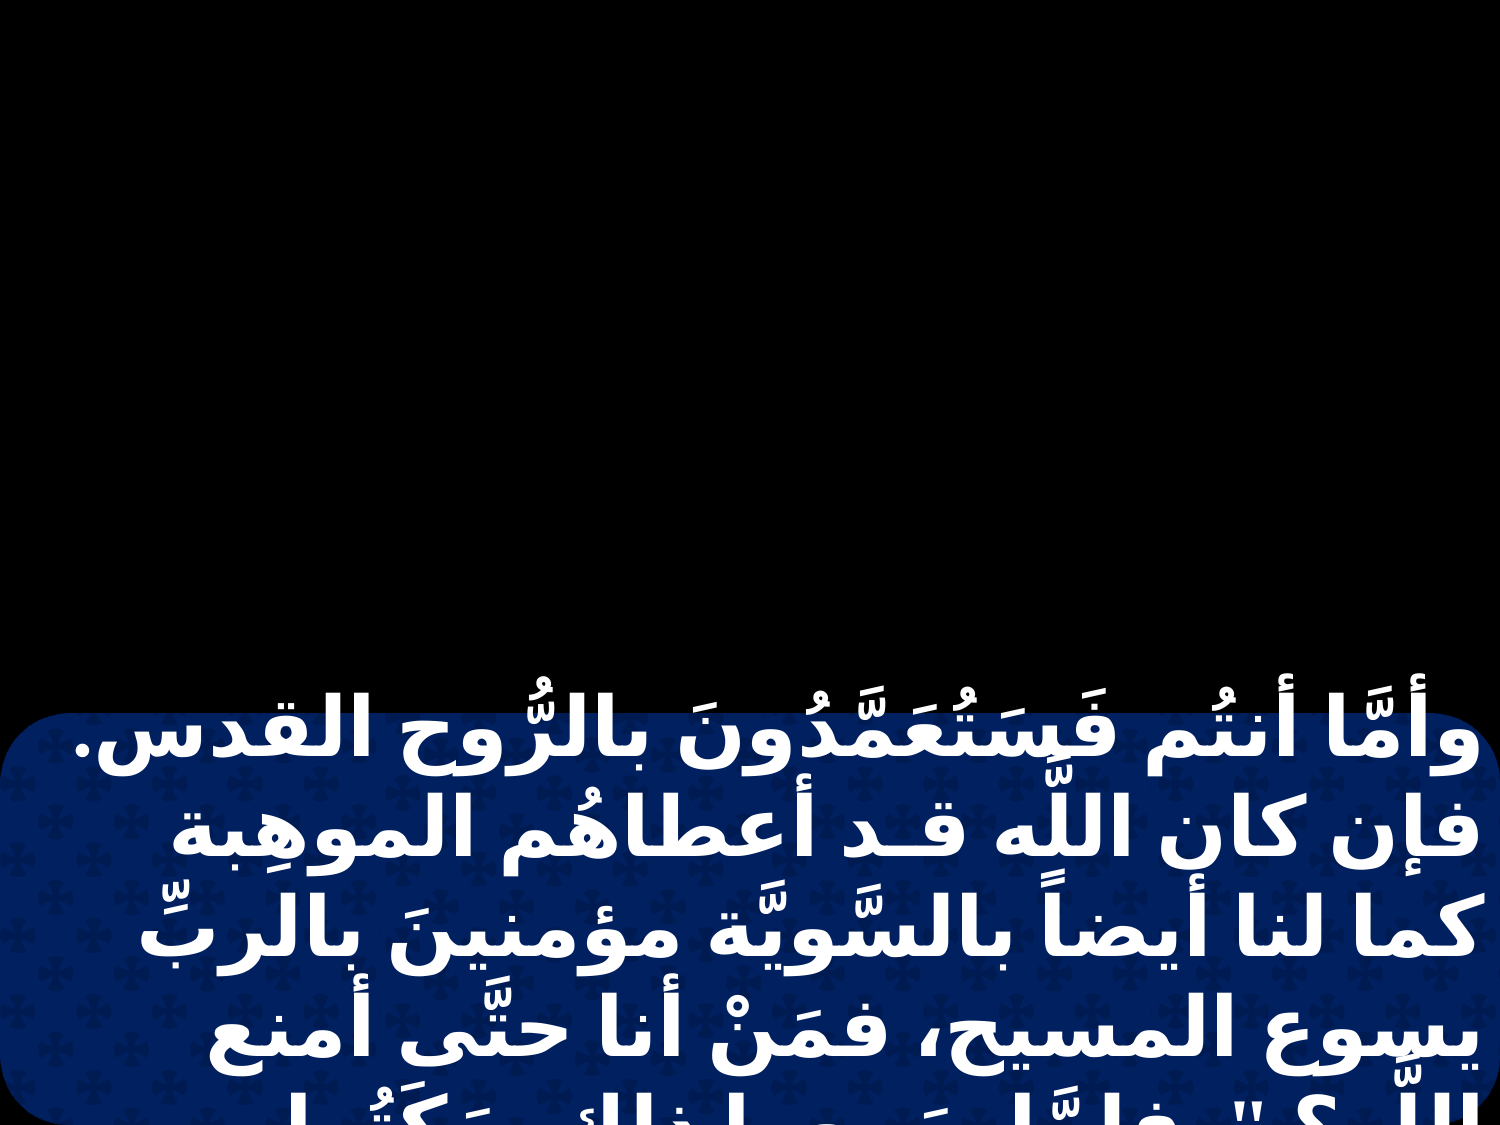

وأمَّا أنتُم فَسَتُعَمَّدُونَ بالرُّوح القدس. فإن كان اللَّه قـد أعطاهُم الموهِبة كما لنا أيضاً بالسَّويَّة مؤمنينَ بالربِّ يسوع المسيح، فمَنْ أنا حتَّى أمنع اللَّه؟ ". فلمَّا سَمِعوا ذلك سَكَتُوا، وكانوا